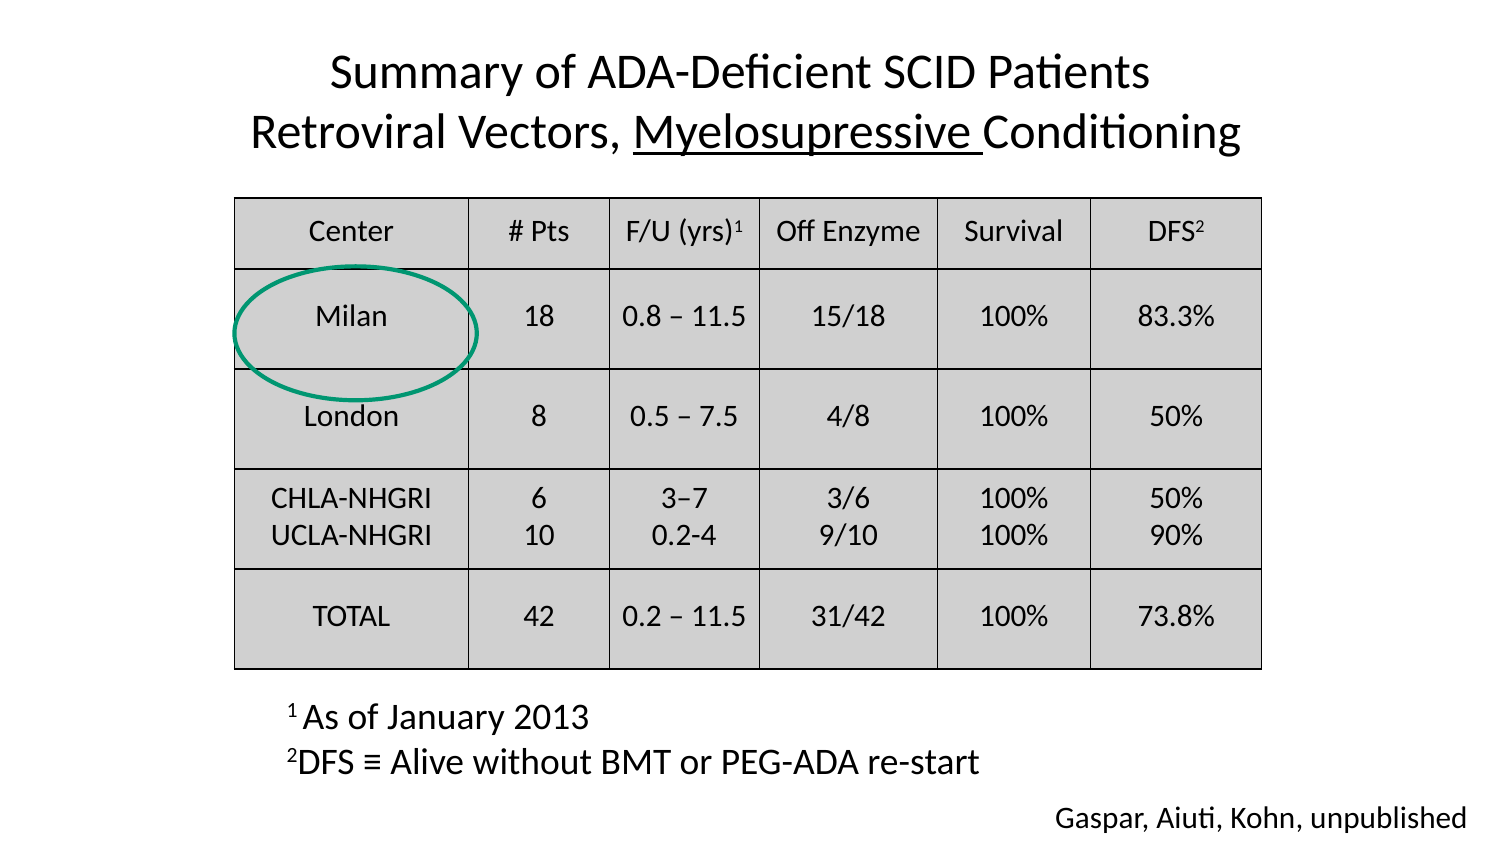

Summary of ADA-Deficient SCID Patients
Retroviral Vectors, Myelosupressive Conditioning
| Center | # Pts | F/U (yrs)1 | Off Enzyme | Survival | DFS2 |
| --- | --- | --- | --- | --- | --- |
| Milan | 18 | 0.8 – 11.5 | 15/18 | 100% | 83.3% |
| London | 8 | 0.5 – 7.5 | 4/8 | 100% | 50% |
| CHLA-NHGRI UCLA-NHGRI | 6 10 | 3–7 0.2-4 | 3/6 9/10 | 100% 100% | 50% 90% |
| TOTAL | 42 | 0.2 – 11.5 | 31/42 | 100% | 73.8% |

1 As of January 2013
2DFS ≡ Alive without BMT or PEG-ADA re-start
Gaspar, Aiuti, Kohn, unpublished